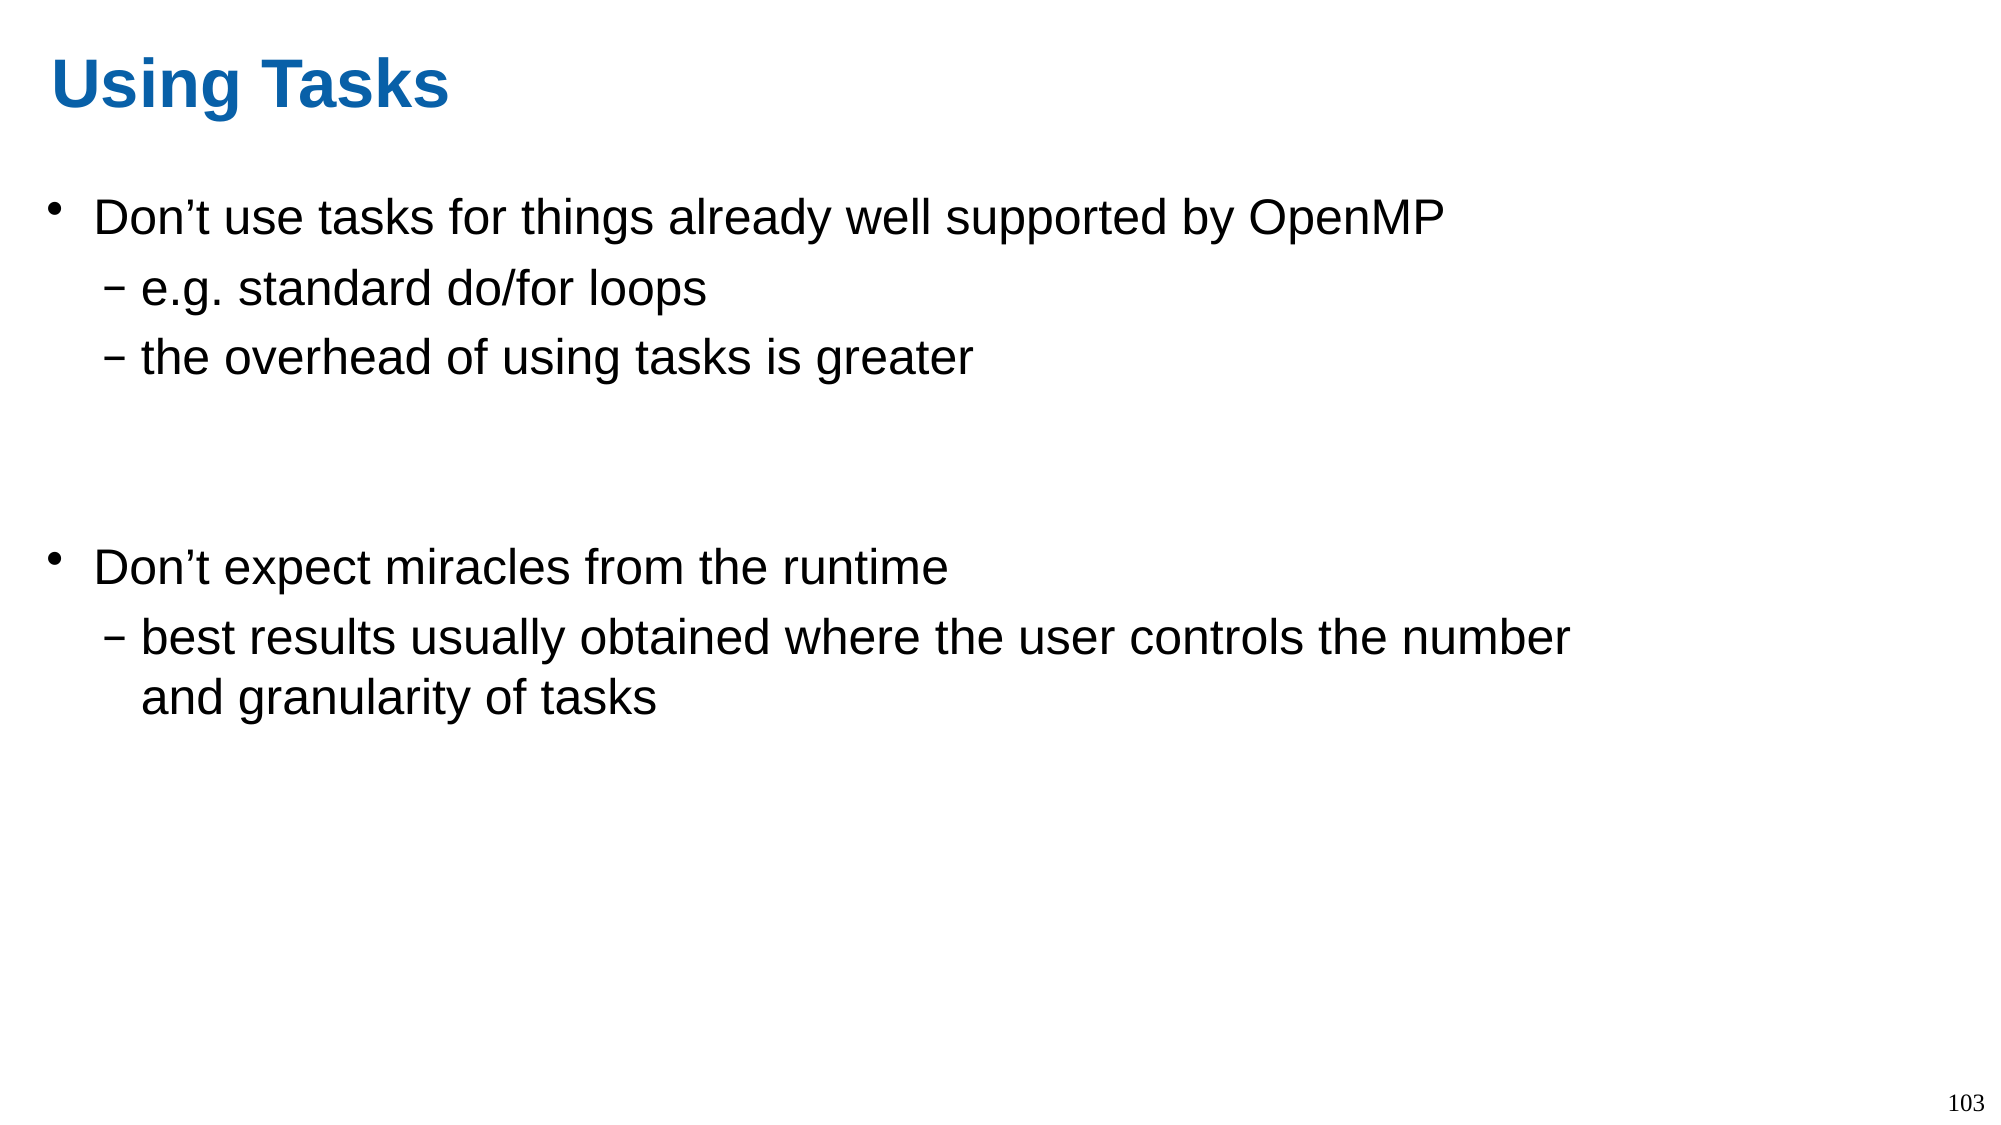

Using Tasks
Don’t use tasks for things already well supported by OpenMP
e.g. standard do/for loops
the overhead of using tasks is greater

Don’t expect miracles from the runtime
best results usually obtained where the user controls the number and granularity of tasks

103
103